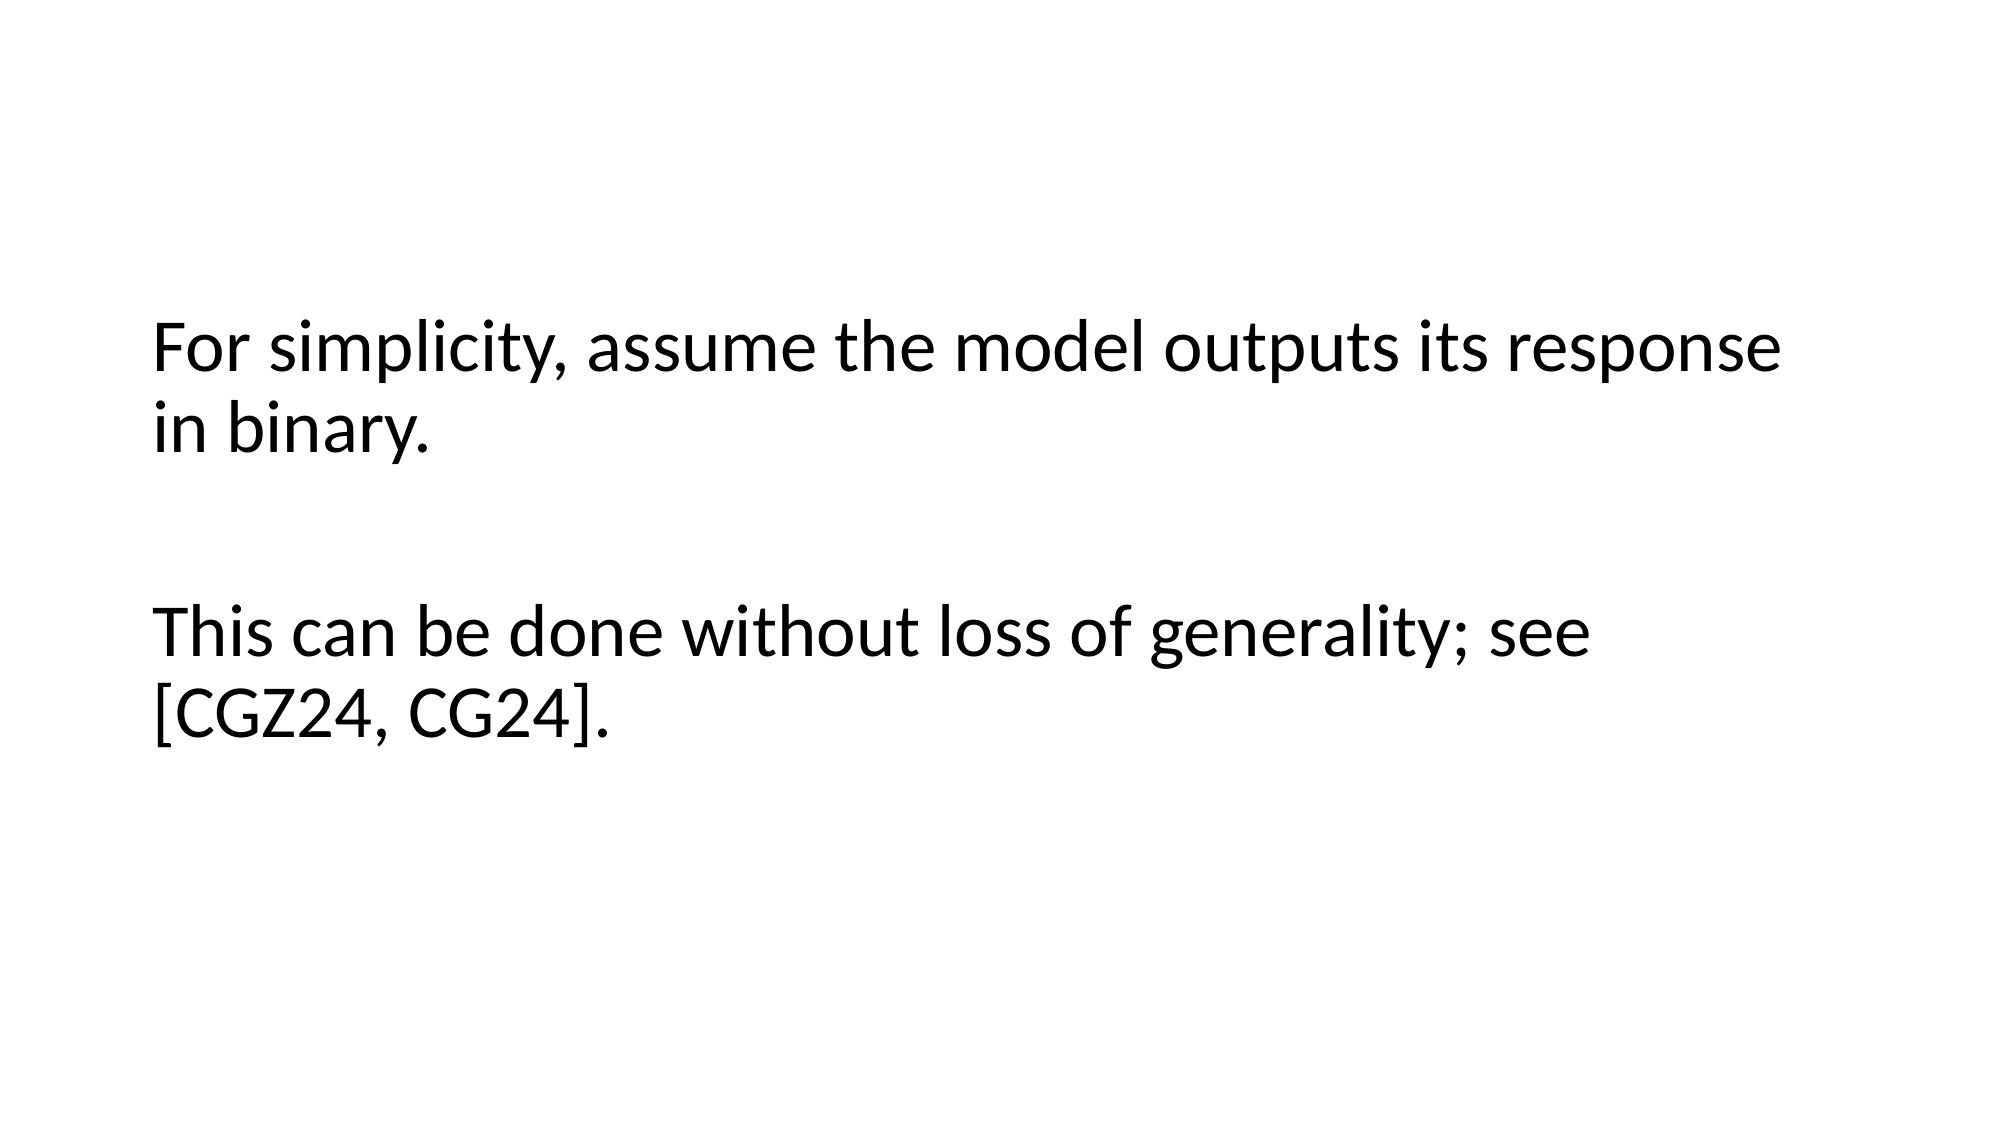

For simplicity, assume the model outputs its response in binary.

This can be done without loss of generality; see [CGZ24, CG24].